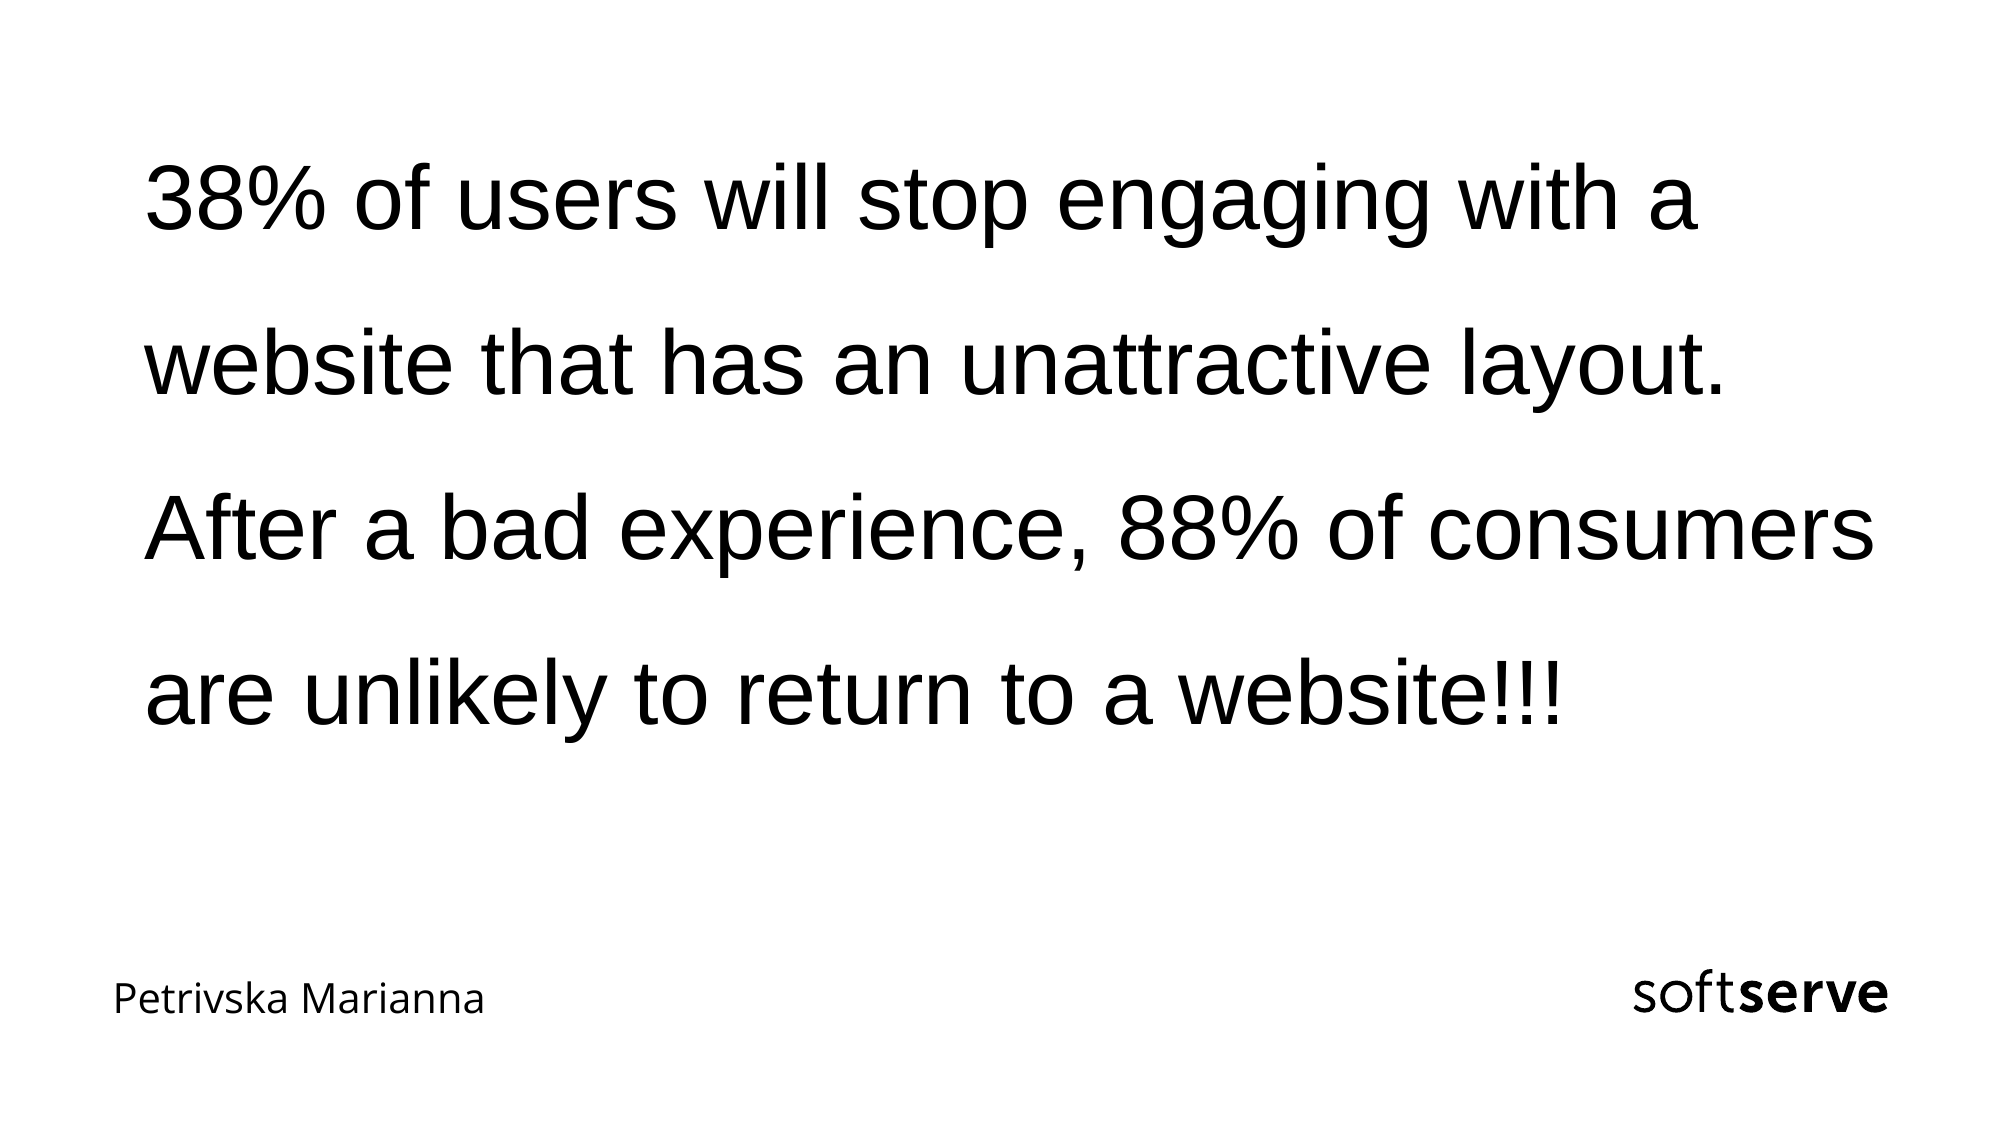

# 38% of users will stop engaging with a website that has an unattractive layout. After a bad experience, 88% of consumers are unlikely to return to a website!!!
Petrivska Marianna